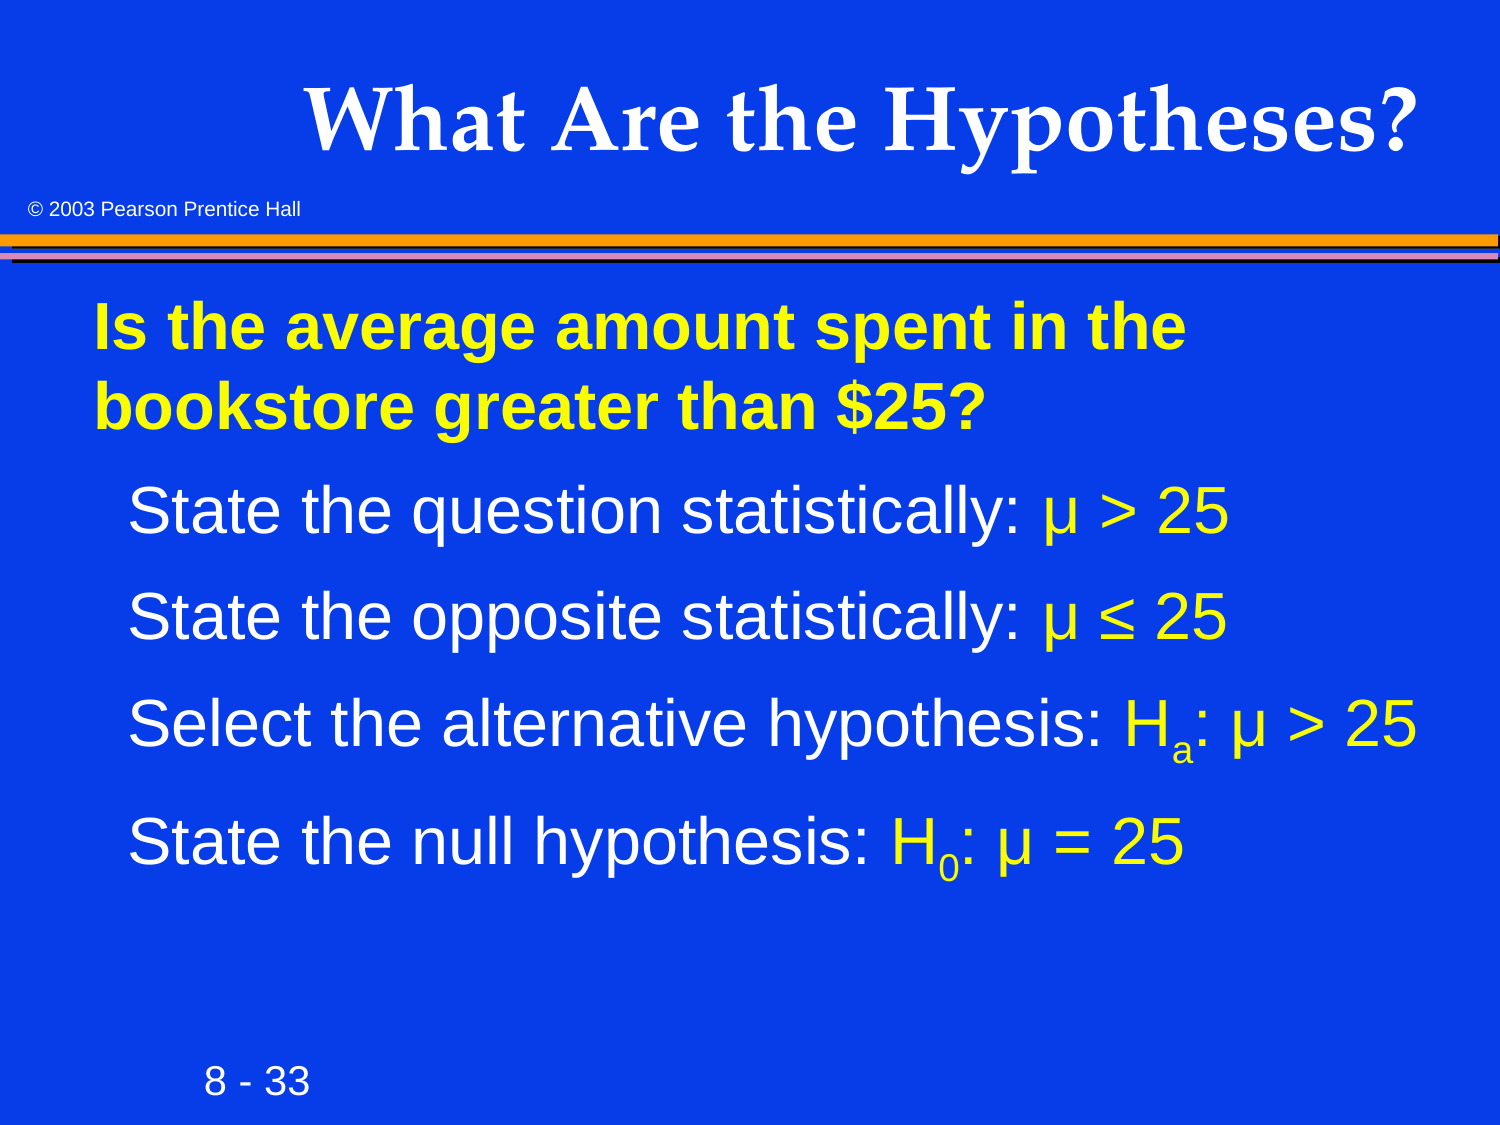

# What Are the Hypotheses?

Is the average amount spent in the bookstore greater than $25?
State the question statistically: μ > 25
State the opposite statistically: μ ≤ 25
Select the alternative hypothesis: Ha: μ > 25
State the null hypothesis: H0: μ = 25